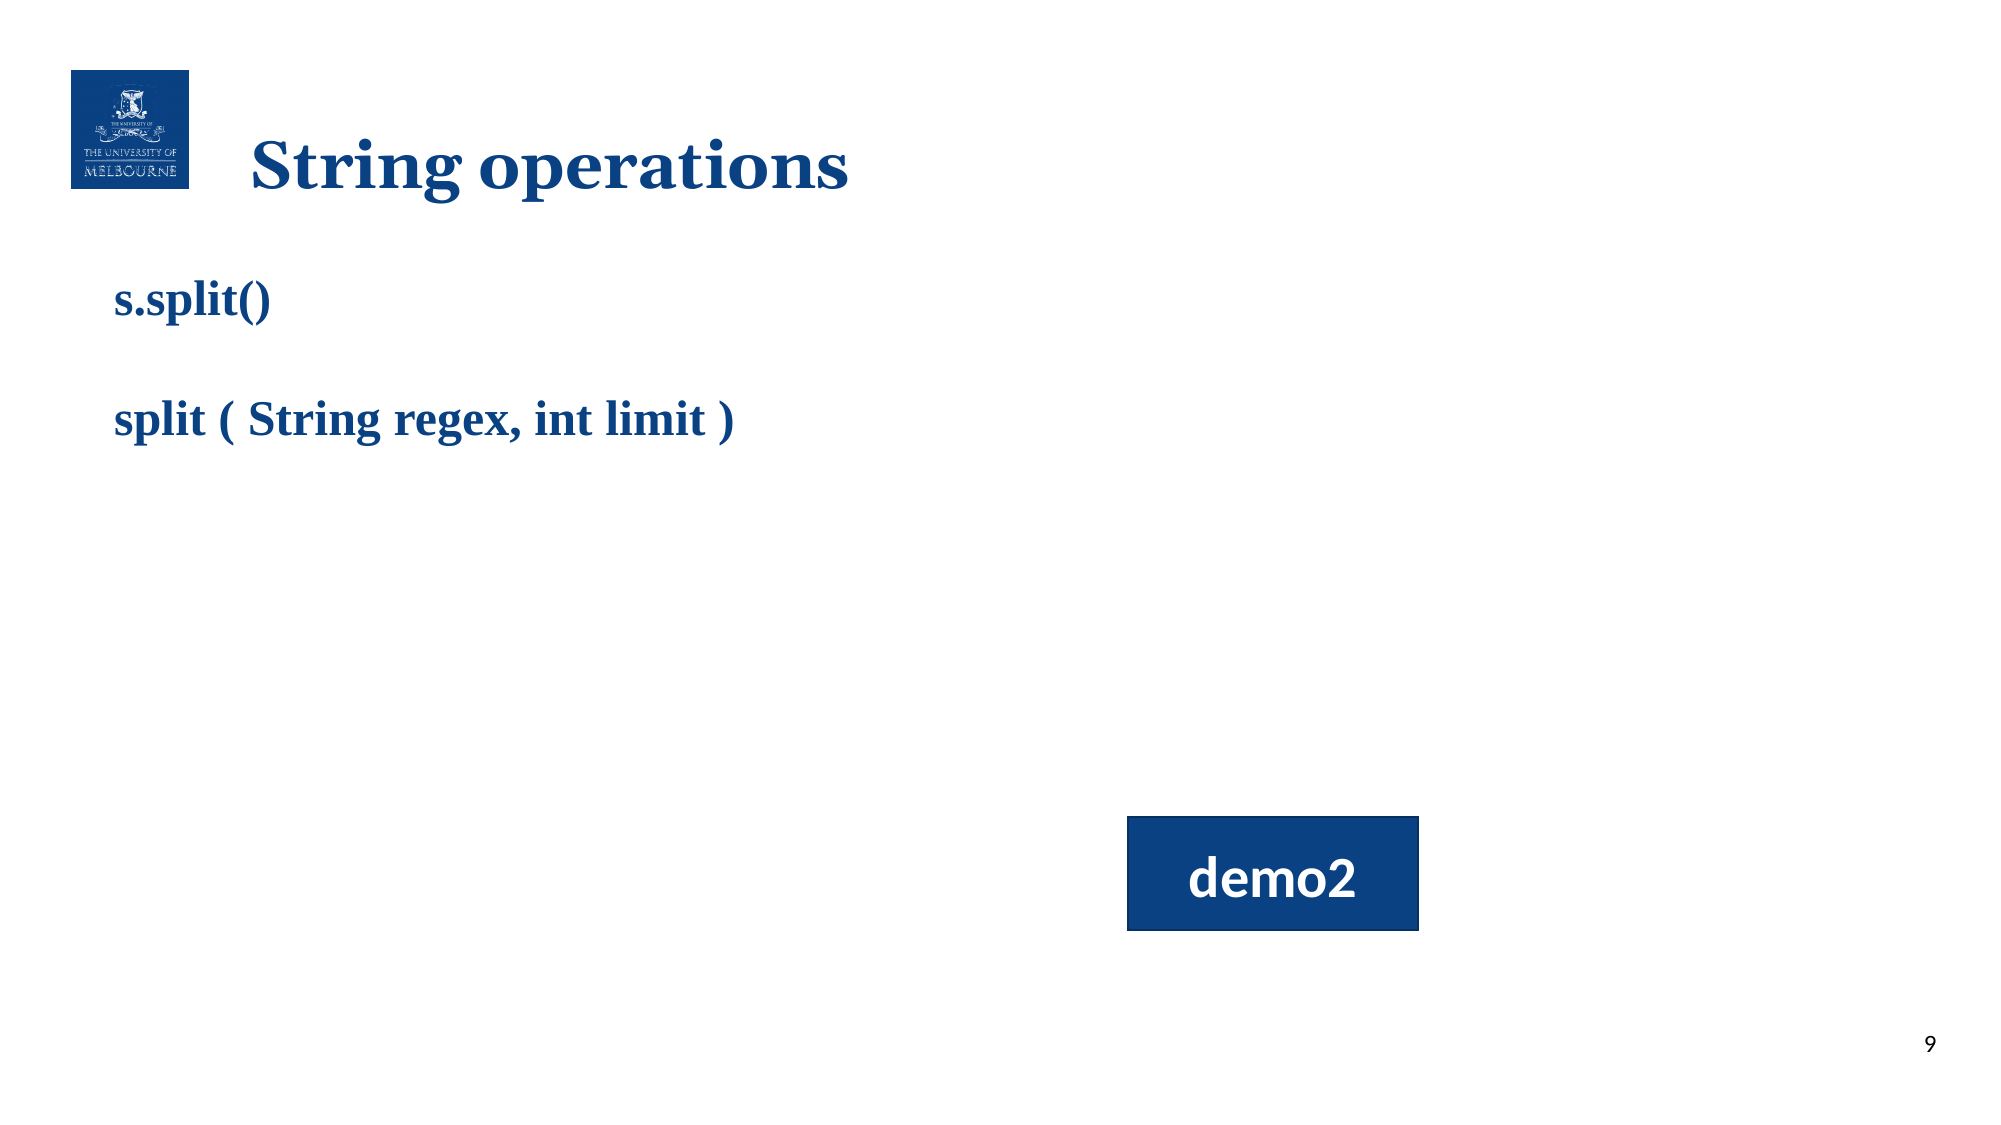

# String operations
s.split()

split ( String regex, int limit )
demo2
9